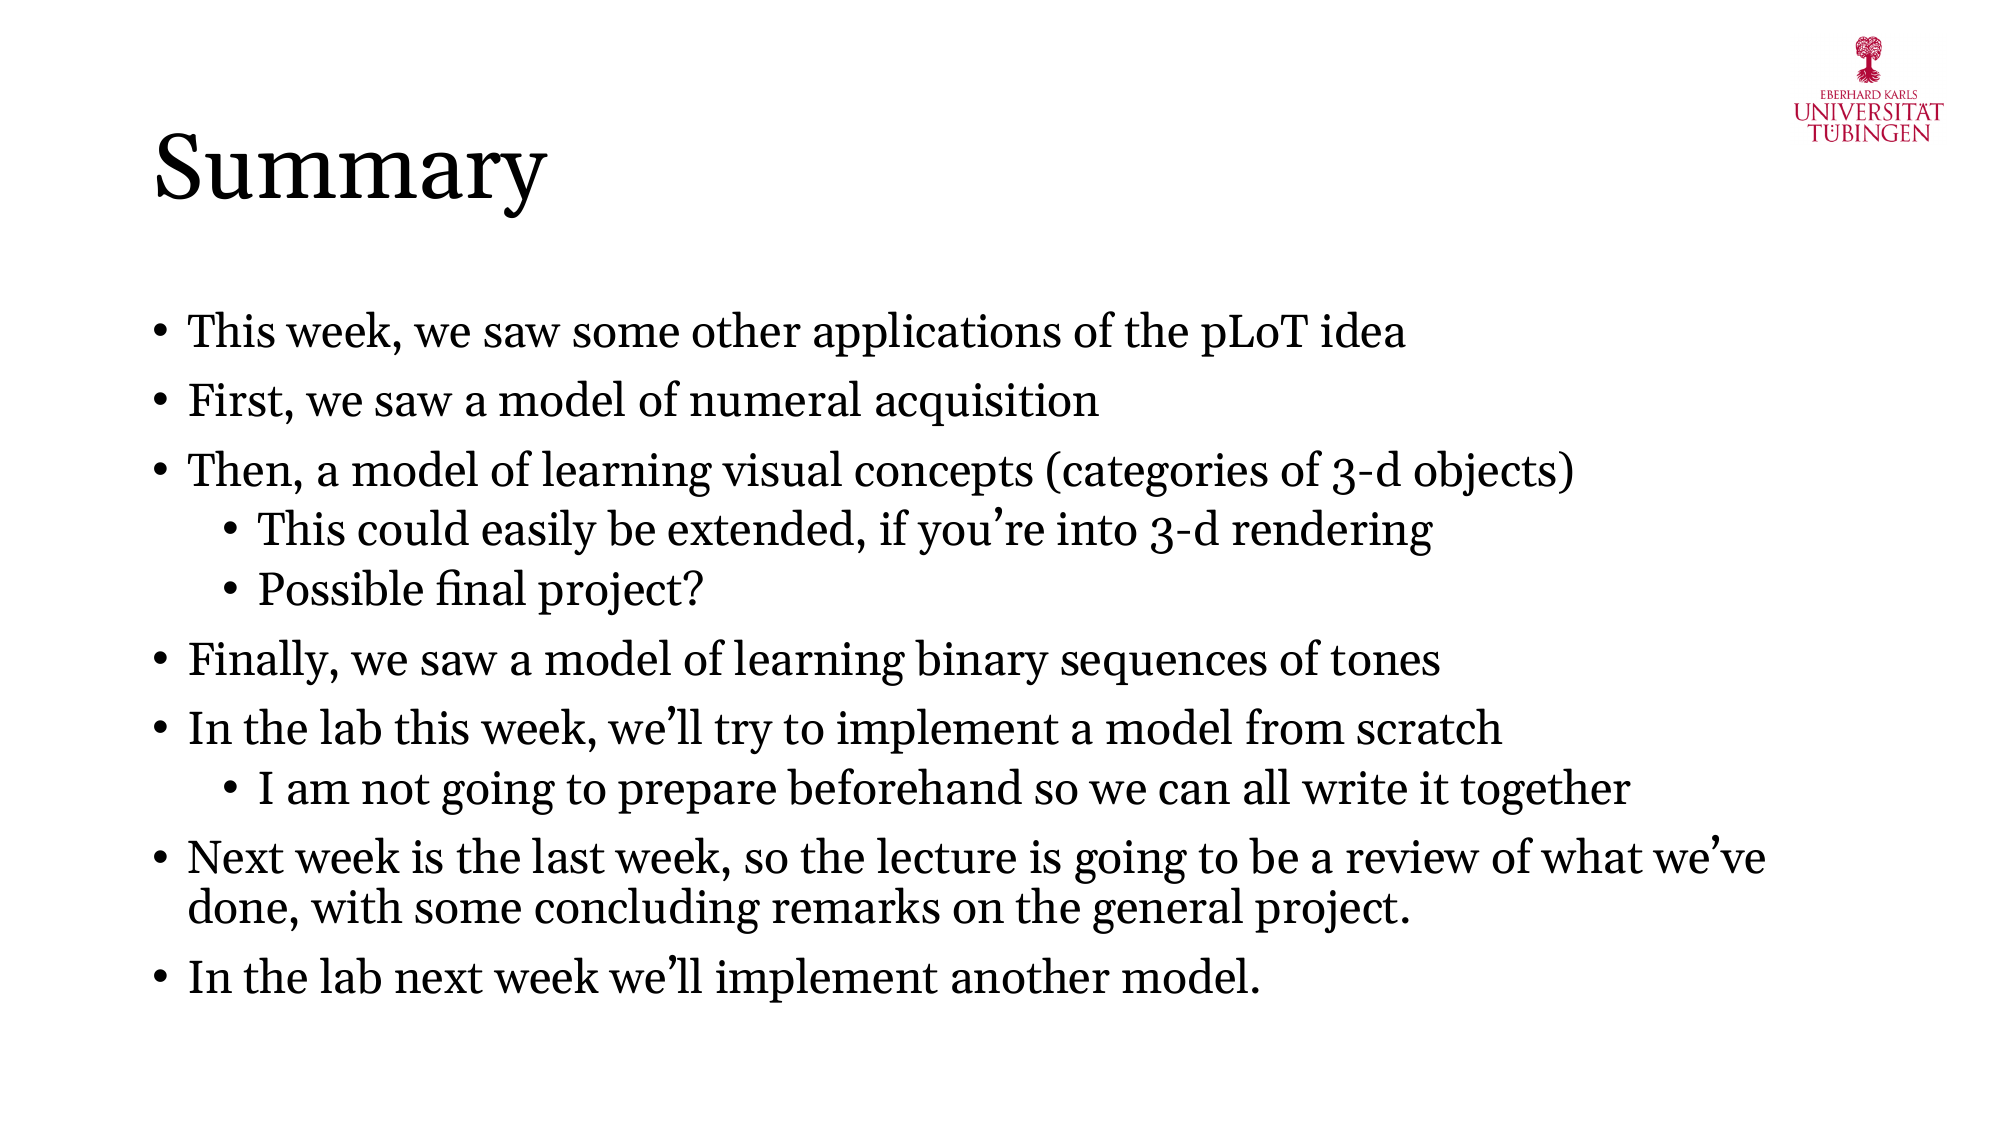

# Summary
This week, we saw some other applications of the pLoT idea
First, we saw a model of numeral acquisition
Then, a model of learning visual concepts (categories of 3-d objects)
This could easily be extended, if you’re into 3-d rendering
Possible final project?
Finally, we saw a model of learning binary sequences of tones
In the lab this week, we’ll try to implement a model from scratch
I am not going to prepare beforehand so we can all write it together
Next week is the last week, so the lecture is going to be a review of what we’ve done, with some concluding remarks on the general project.
In the lab next week we’ll implement another model.